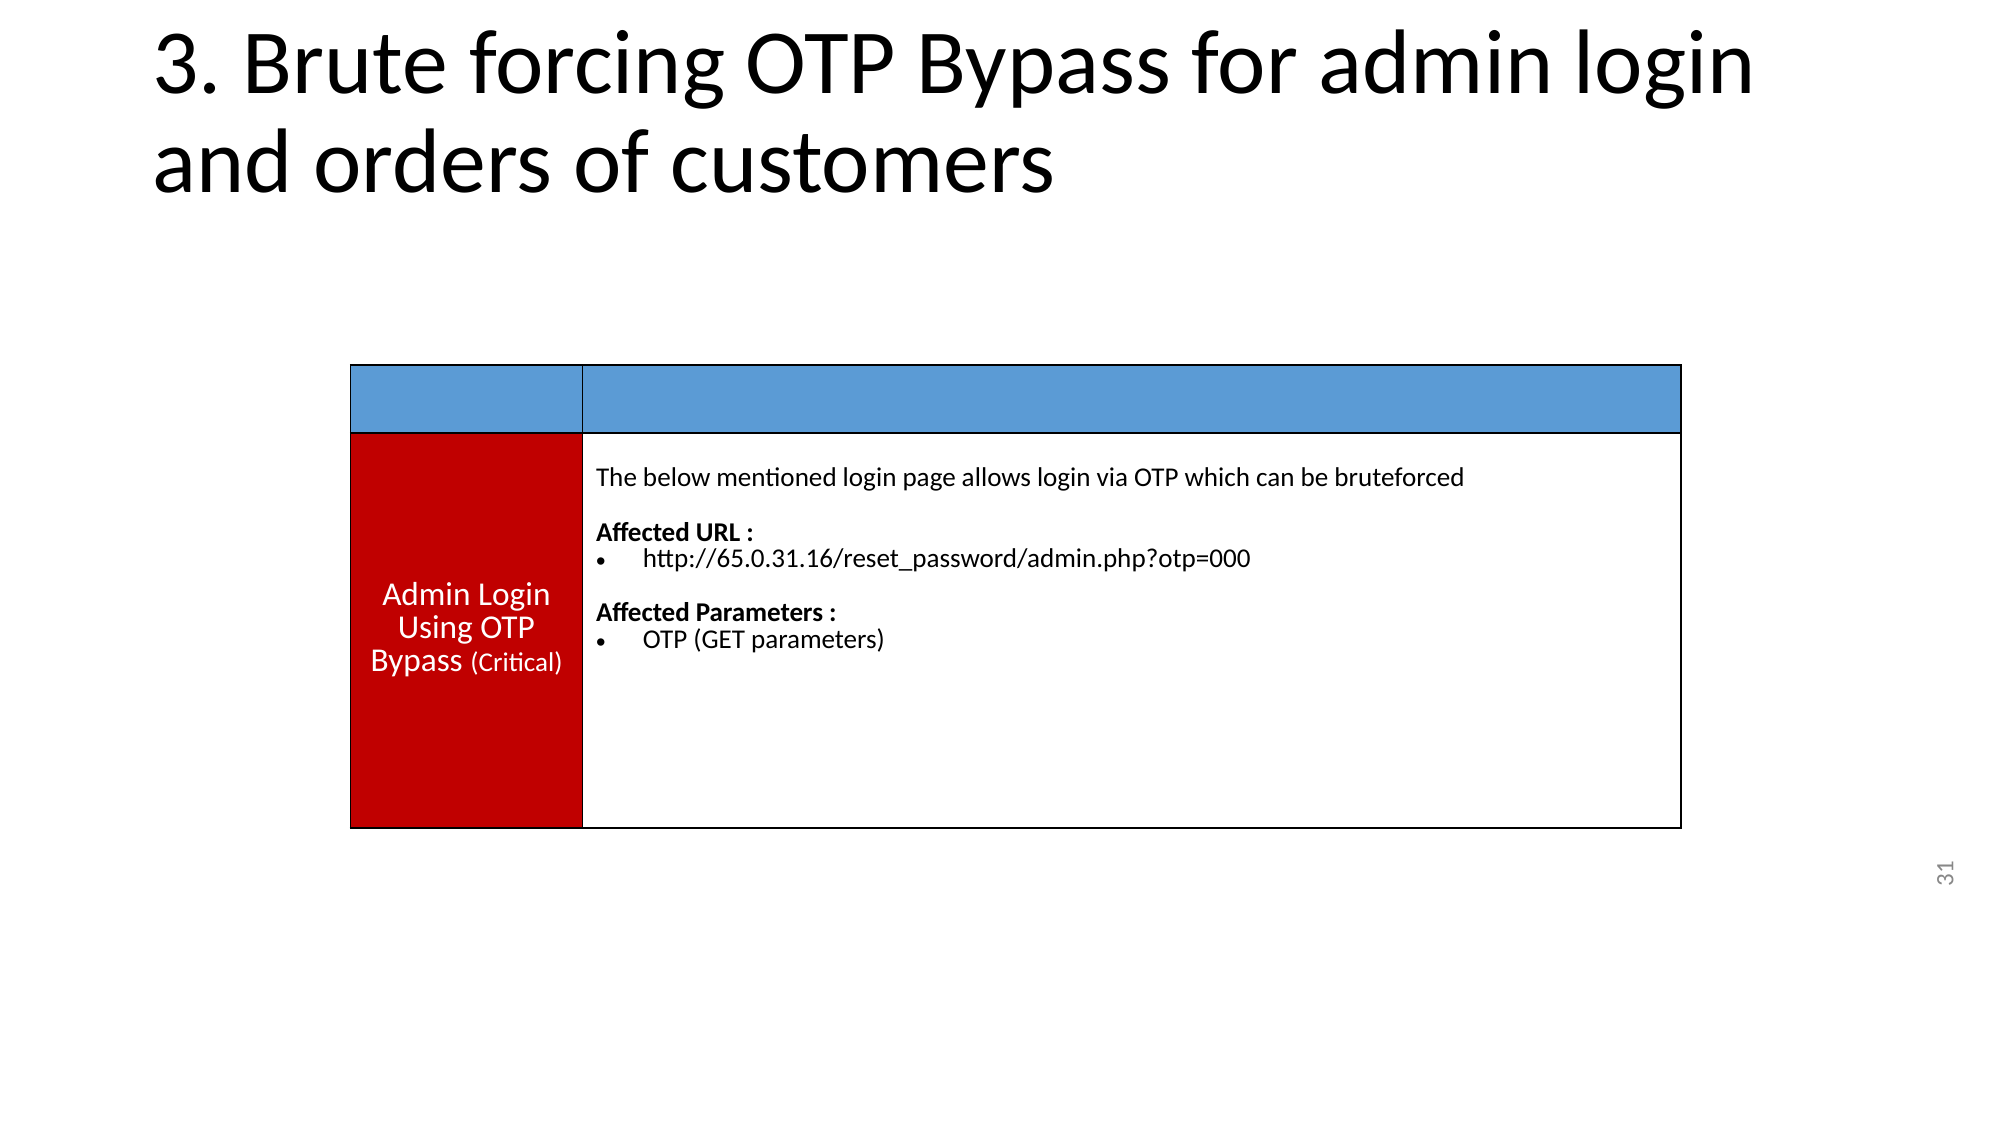

# 3. Brute forcing OTP Bypass for admin login and orders of customers
|  |  |
| --- | --- |
| Admin Login Using OTP Bypass (Critical) | The below mentioned login page allows login via OTP which can be bruteforced Affected URL : http://65.0.31.16/reset\_password/admin.php?otp=000 Affected Parameters : OTP (GET parameters) |
31